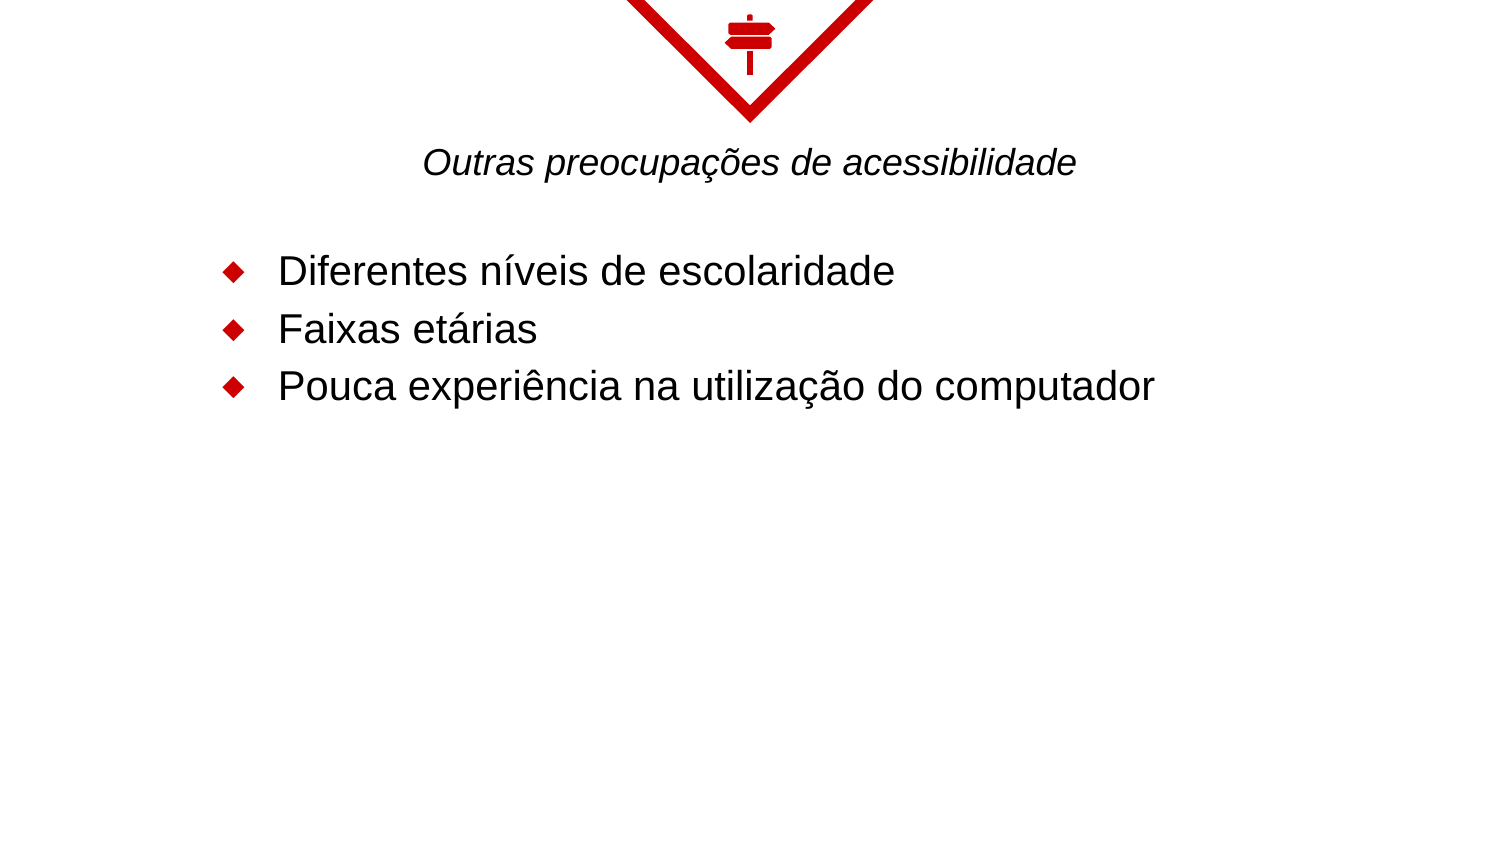

# Outras preocupações de acessibilidade
Diferentes níveis de escolaridade
Faixas etárias
Pouca experiência na utilização do computador